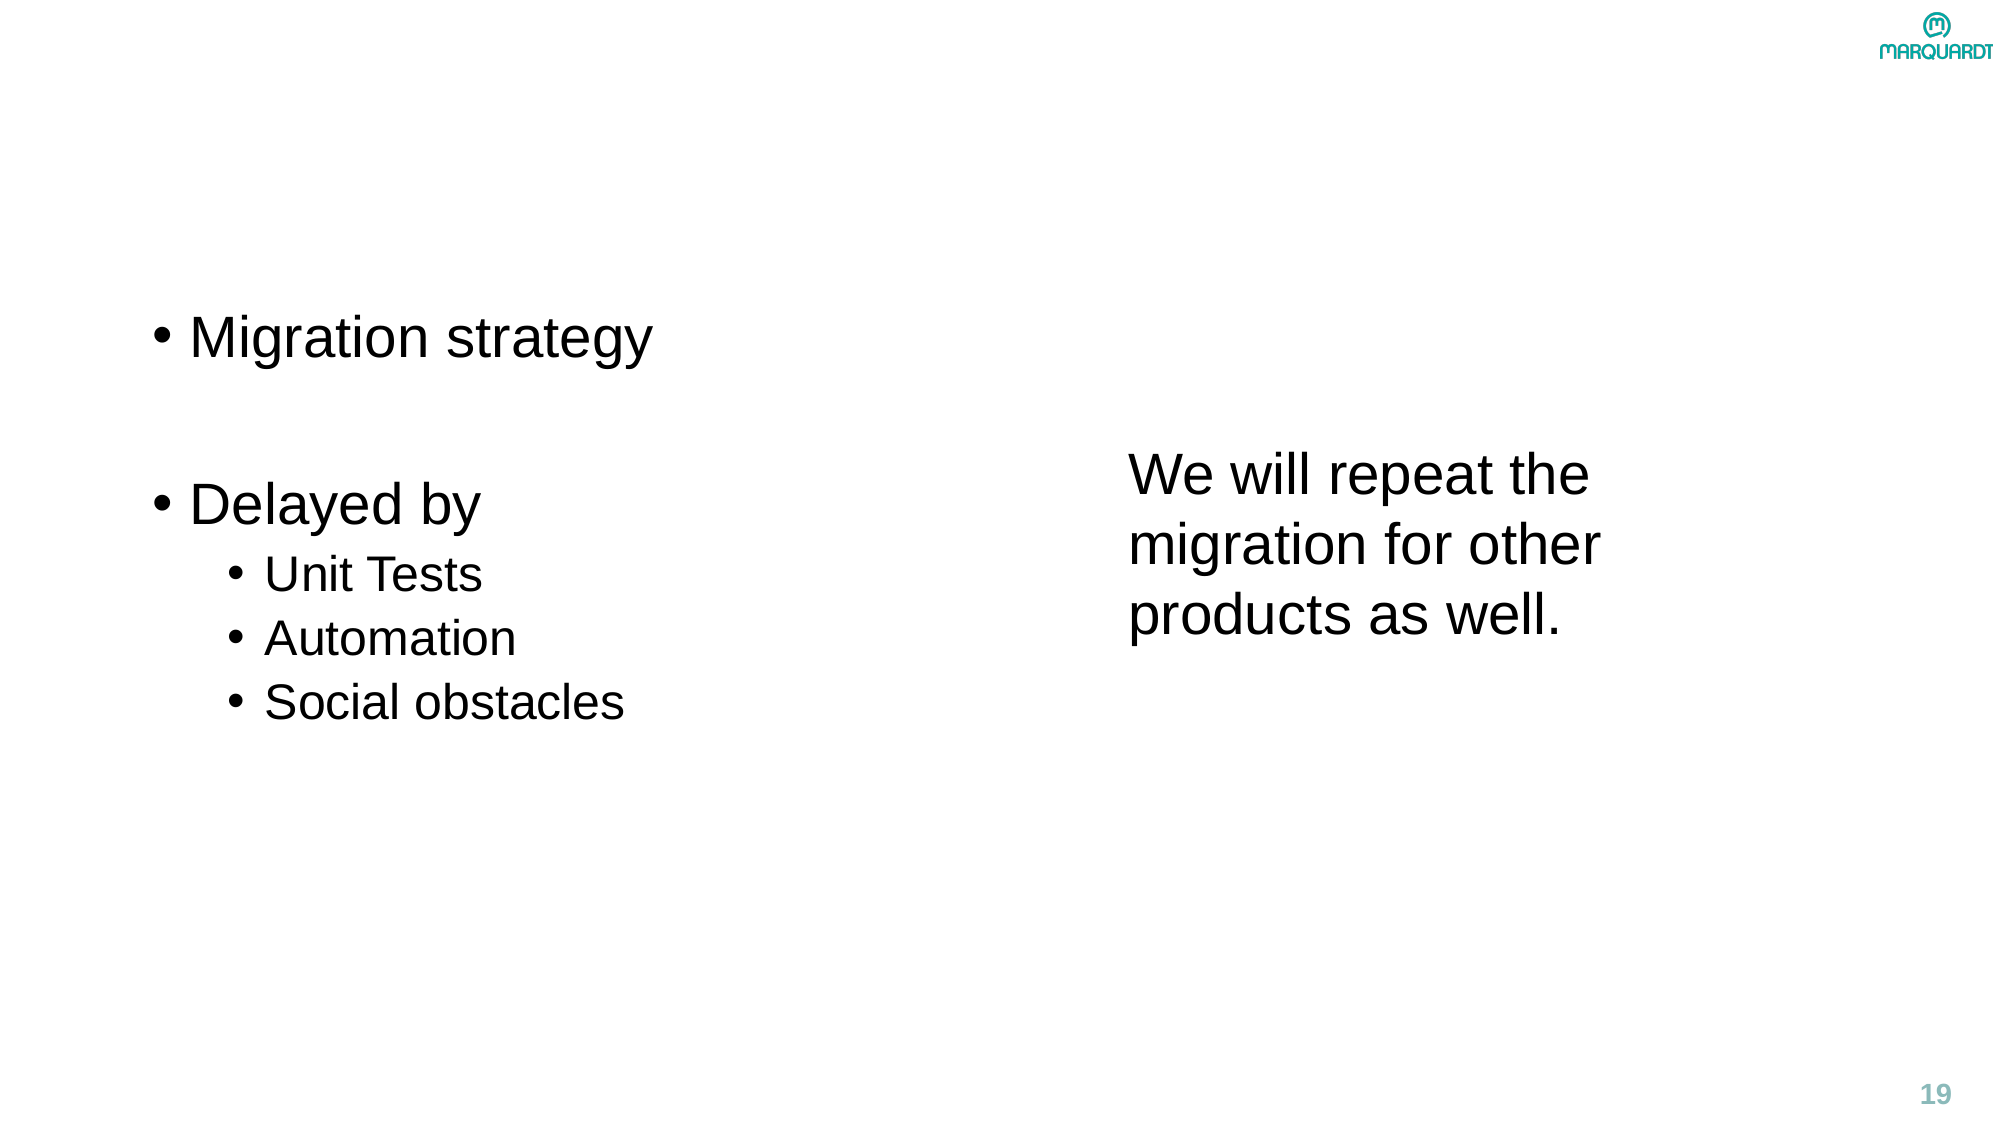

Migration strategy

Delayed by
Unit Tests
Automation
Social obstacles

We will repeat the
migration for other
products as well.
19